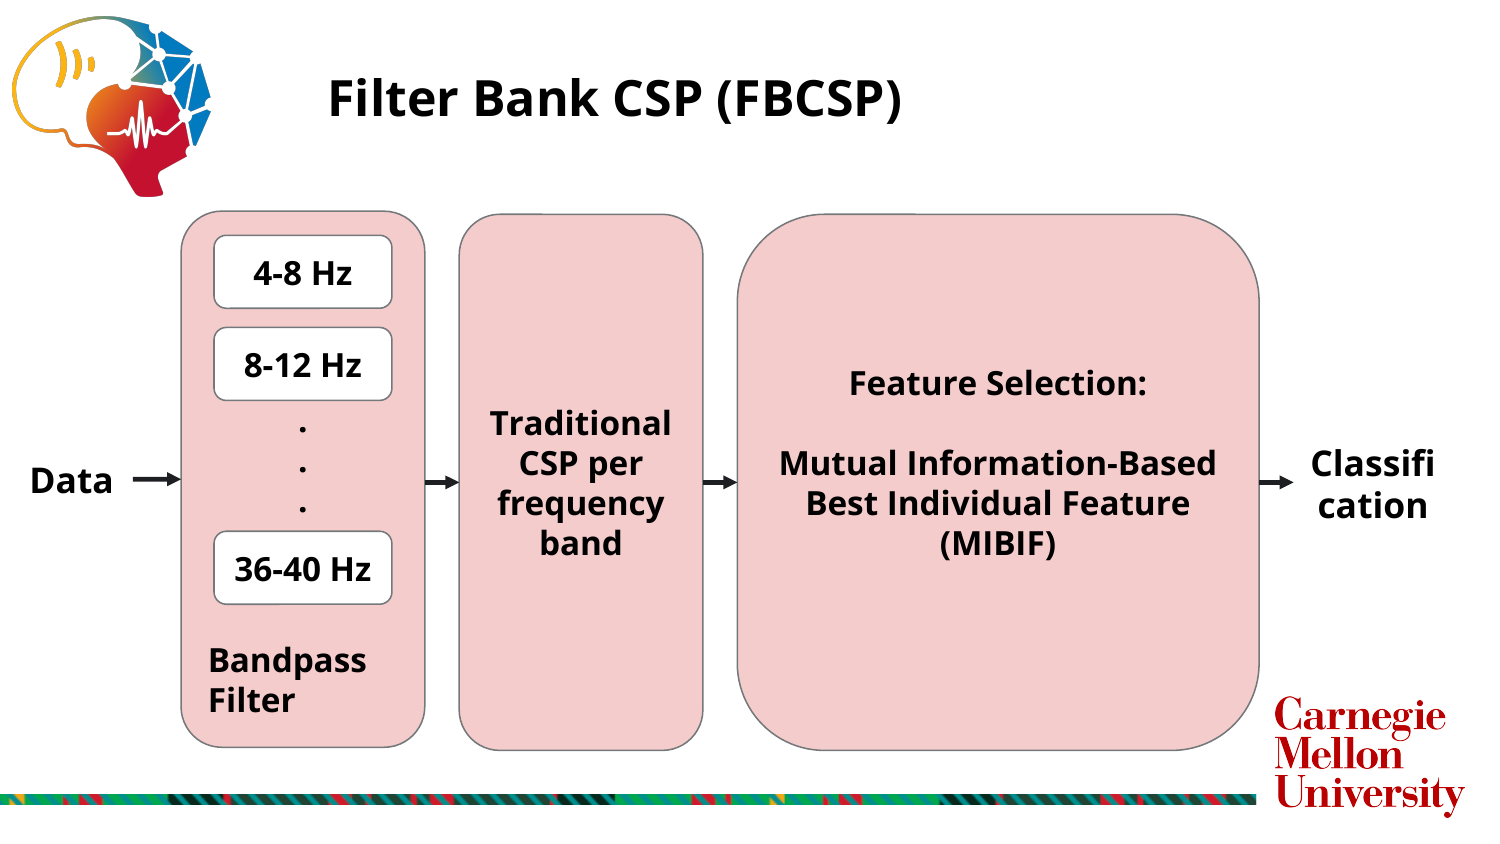

# Filter Bank CSP (FBCSP)

.
.
.

Bandpass
Filter
Traditional CSP per frequency band
Feature Selection:

Mutual Information-Based Best Individual Feature (MIBIF)

4-8 Hz
8-12 Hz
Classification
Data
36-40 Hz